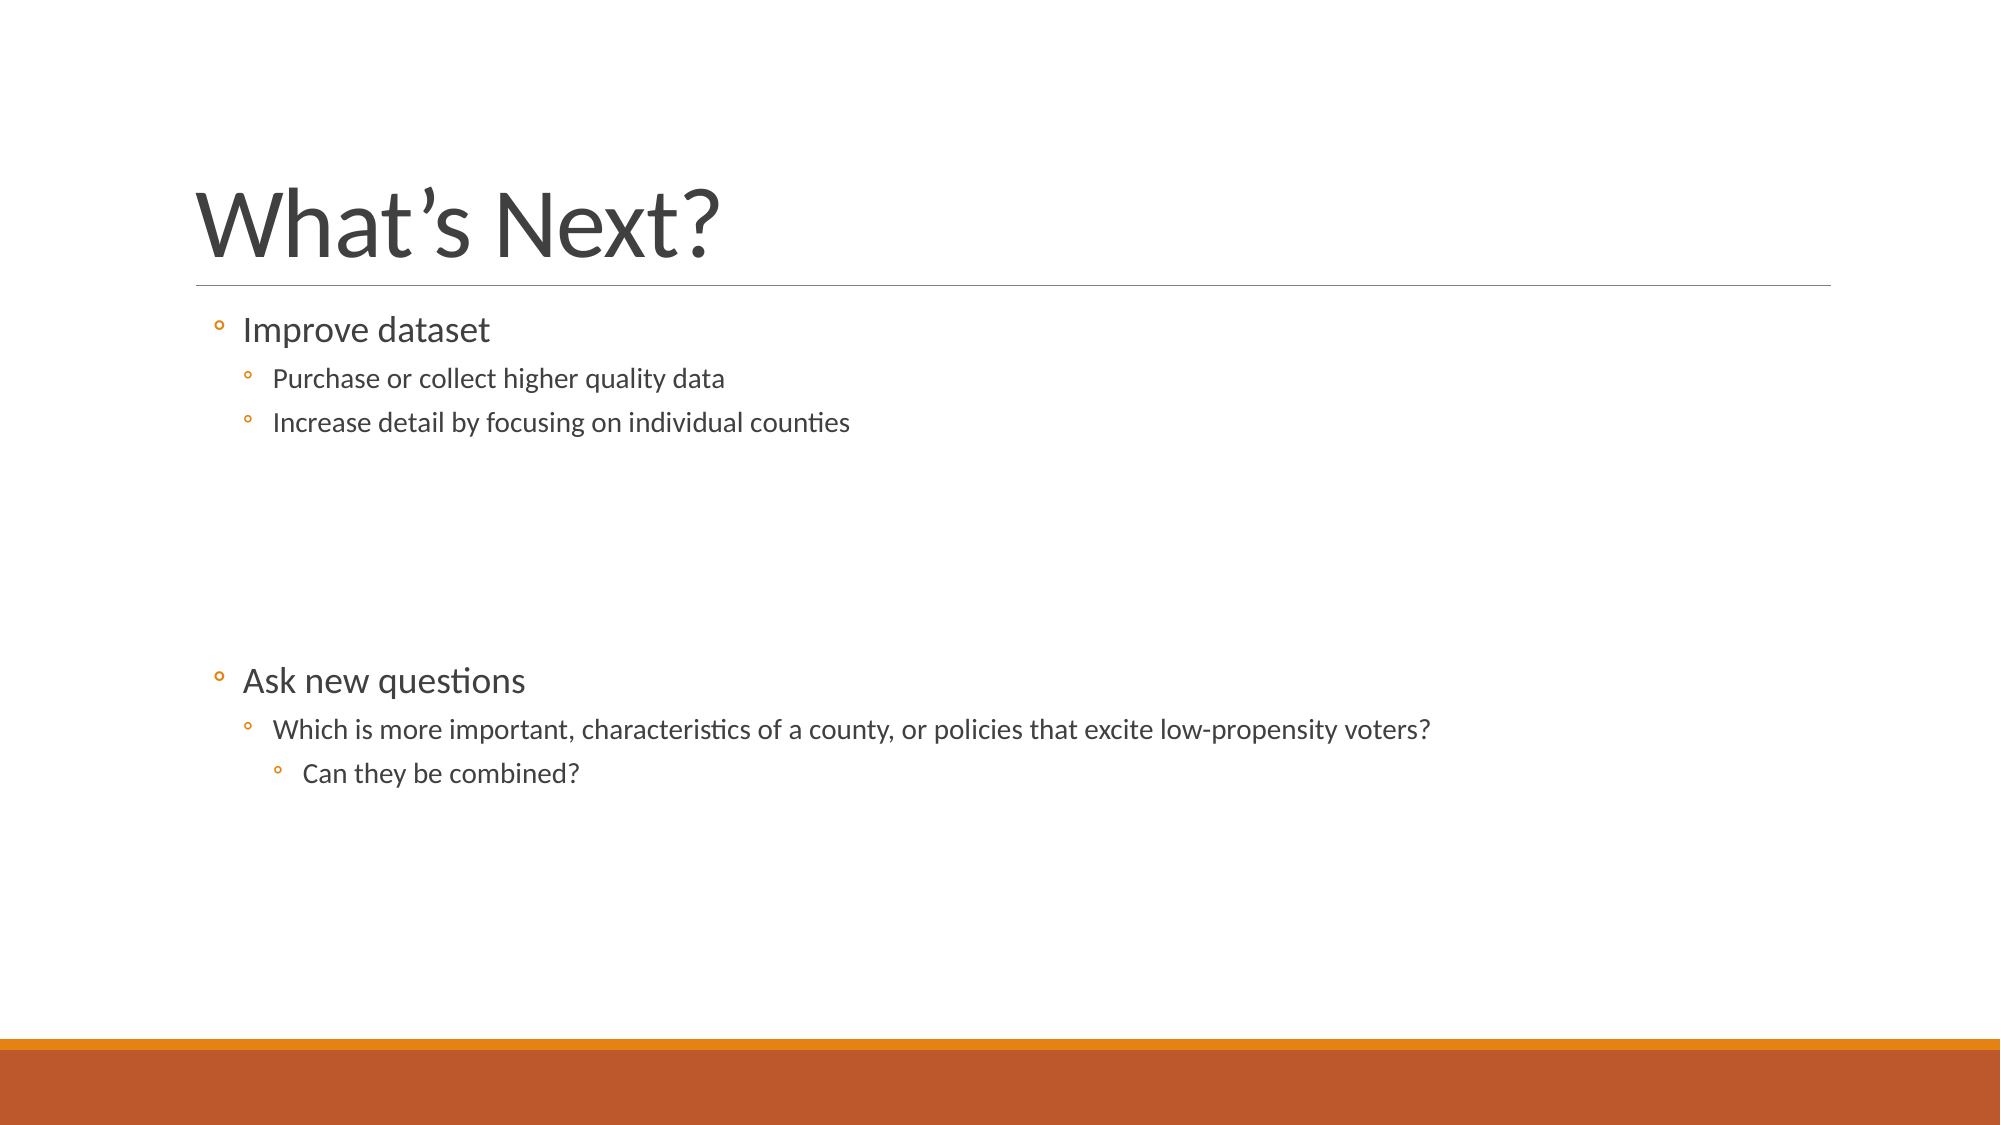

# What’s Next?
Improve dataset
Purchase or collect higher quality data
Increase detail by focusing on individual counties

Ask new questions
Which is more important, characteristics of a county, or policies that excite low-propensity voters?
Can they be combined?